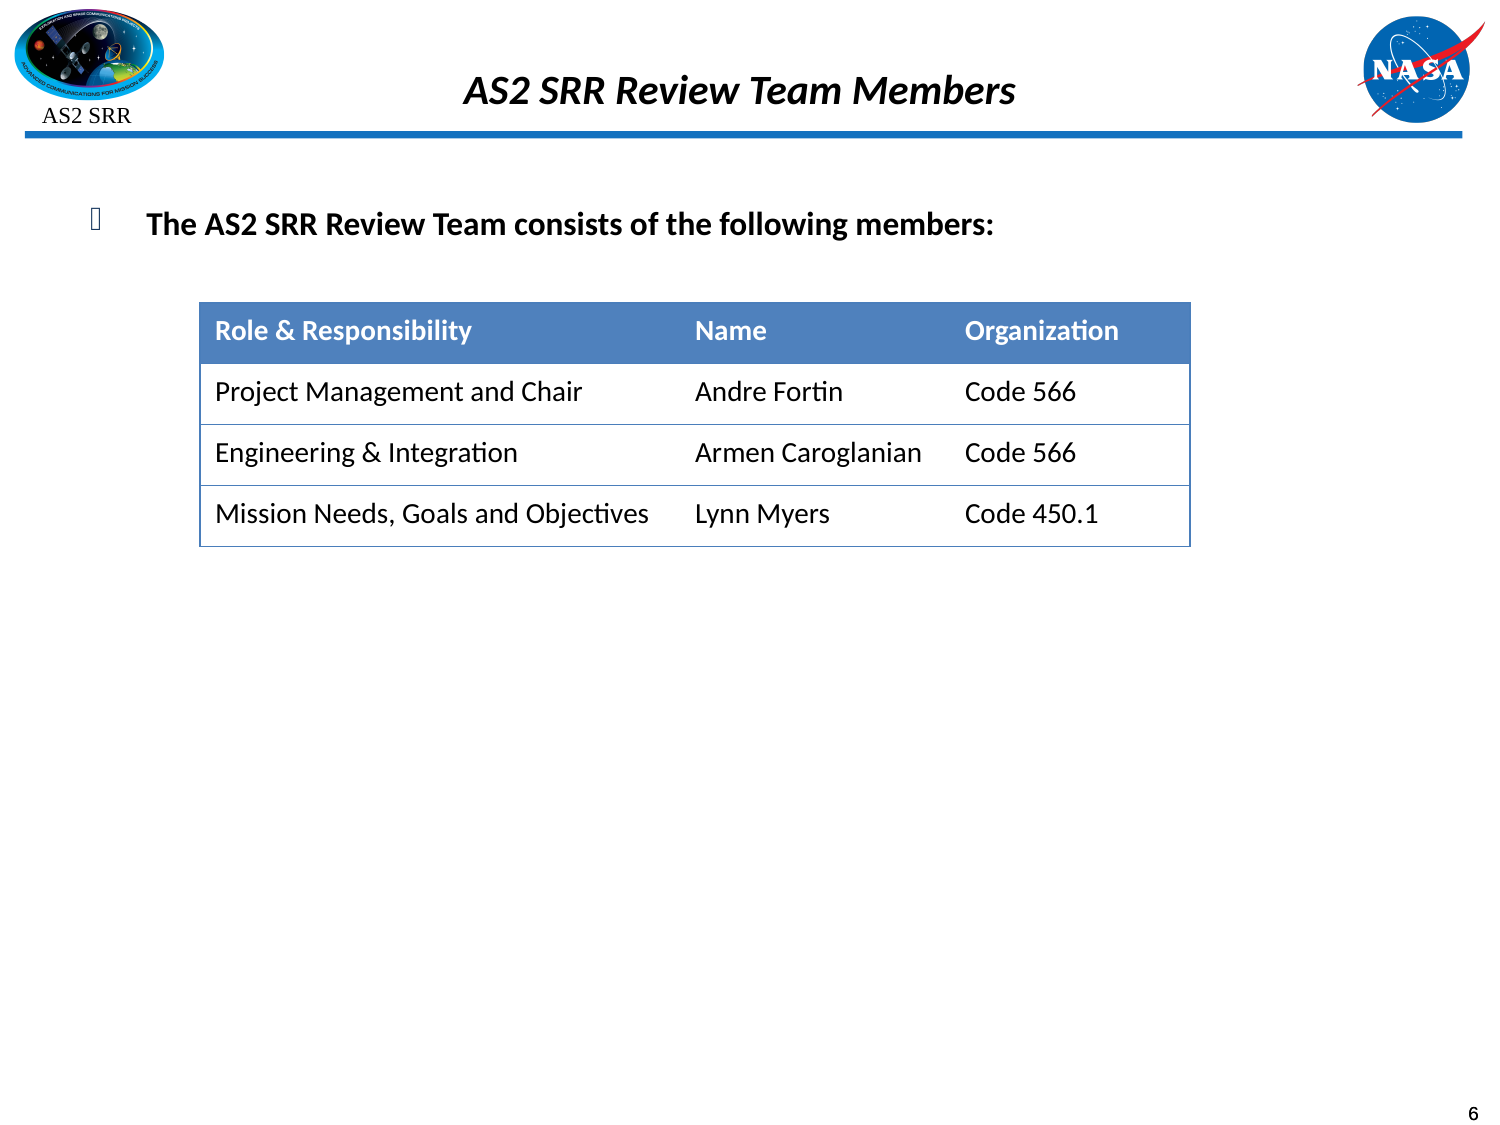

# AS2 SRR Review Team Members
The AS2 SRR Review Team consists of the following members:
| Role & Responsibility | Name | Organization |
| --- | --- | --- |
| Project Management and Chair | Andre Fortin | Code 566 |
| Engineering & Integration | Armen Caroglanian | Code 566 |
| Mission Needs, Goals and Objectives | Lynn Myers | Code 450.1 |